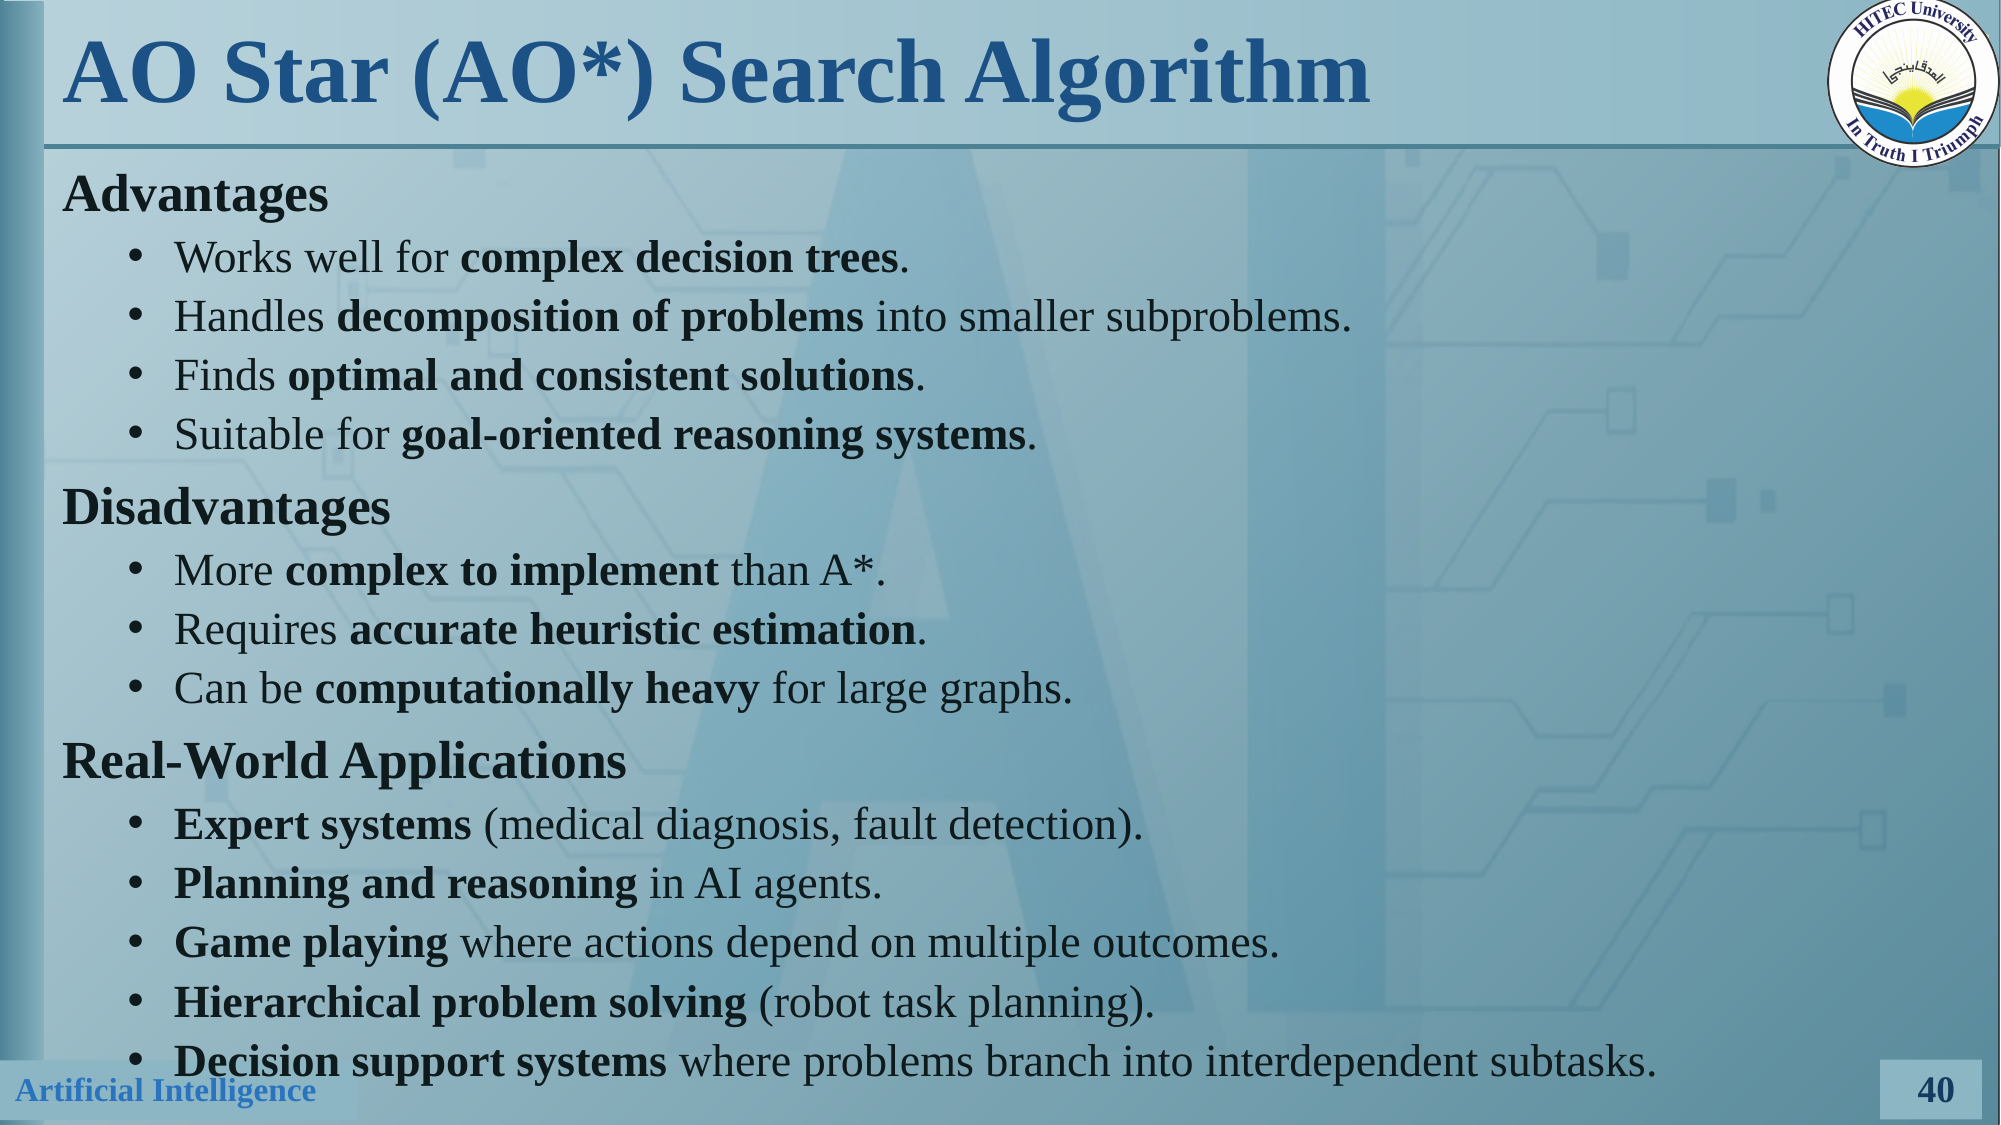

# AO Star (AO*) Search Algorithm
Advantages
Works well for complex decision trees.
Handles decomposition of problems into smaller subproblems.
Finds optimal and consistent solutions.
Suitable for goal-oriented reasoning systems.
Disadvantages
More complex to implement than A*.
Requires accurate heuristic estimation.
Can be computationally heavy for large graphs.
Real-World Applications
Expert systems (medical diagnosis, fault detection).
Planning and reasoning in AI agents.
Game playing where actions depend on multiple outcomes.
Hierarchical problem solving (robot task planning).
Decision support systems where problems branch into interdependent subtasks.
40